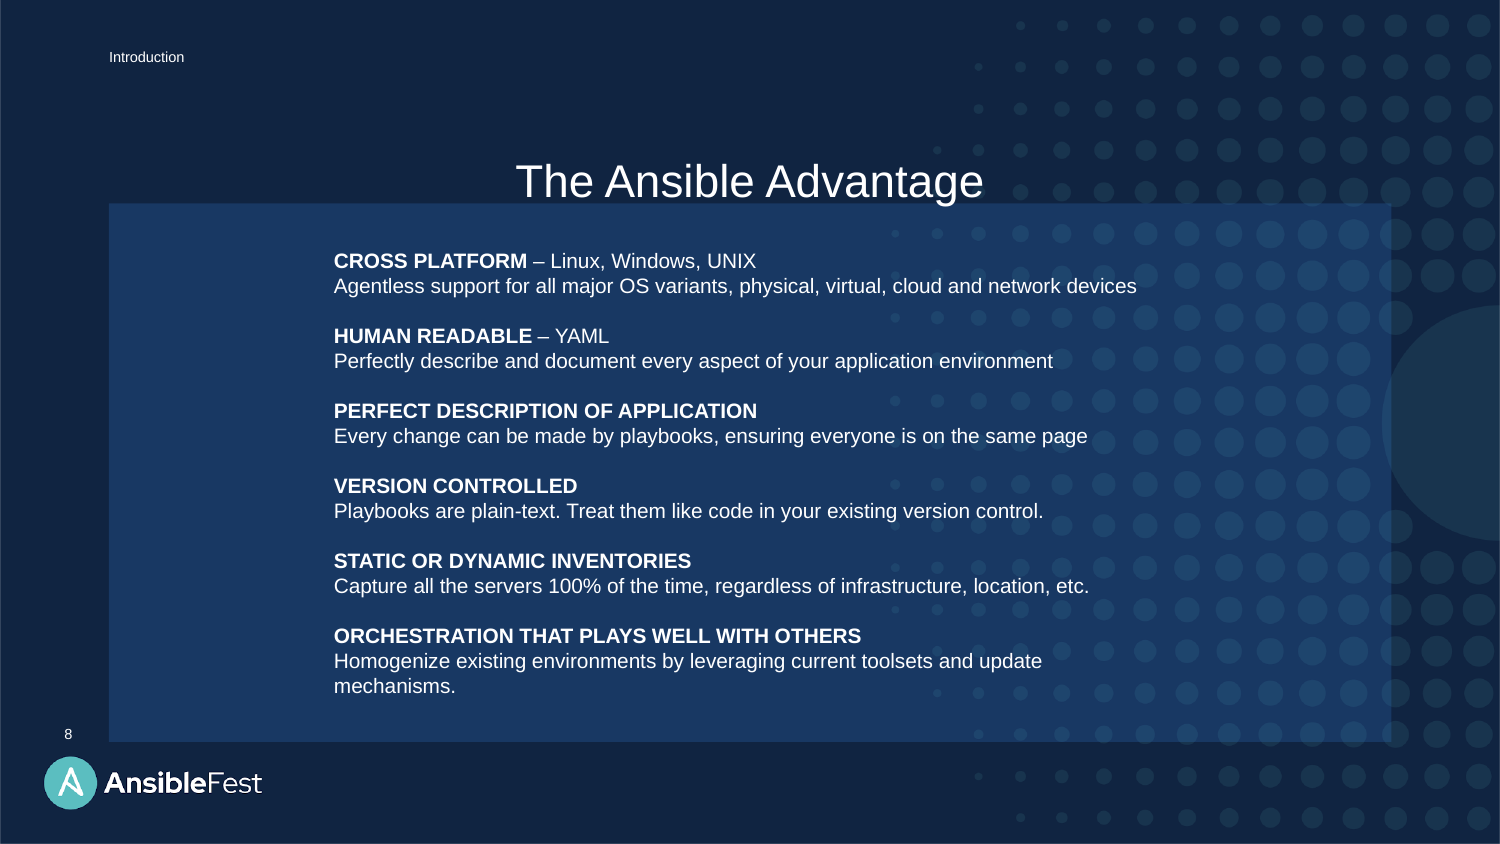

Introduction
The Ansible Advantage
CROSS PLATFORM – Linux, Windows, UNIX
Agentless support for all major OS variants, physical, virtual, cloud and network devices

HUMAN READABLE – YAML
Perfectly describe and document every aspect of your application environment

PERFECT DESCRIPTION OF APPLICATION
Every change can be made by playbooks, ensuring everyone is on the same page

VERSION CONTROLLED
Playbooks are plain-text. Treat them like code in your existing version control.

STATIC OR DYNAMIC INVENTORIES
Capture all the servers 100% of the time, regardless of infrastructure, location, etc.

ORCHESTRATION THAT PLAYS WELL WITH OTHERS
Homogenize existing environments by leveraging current toolsets and update mechanisms.
8